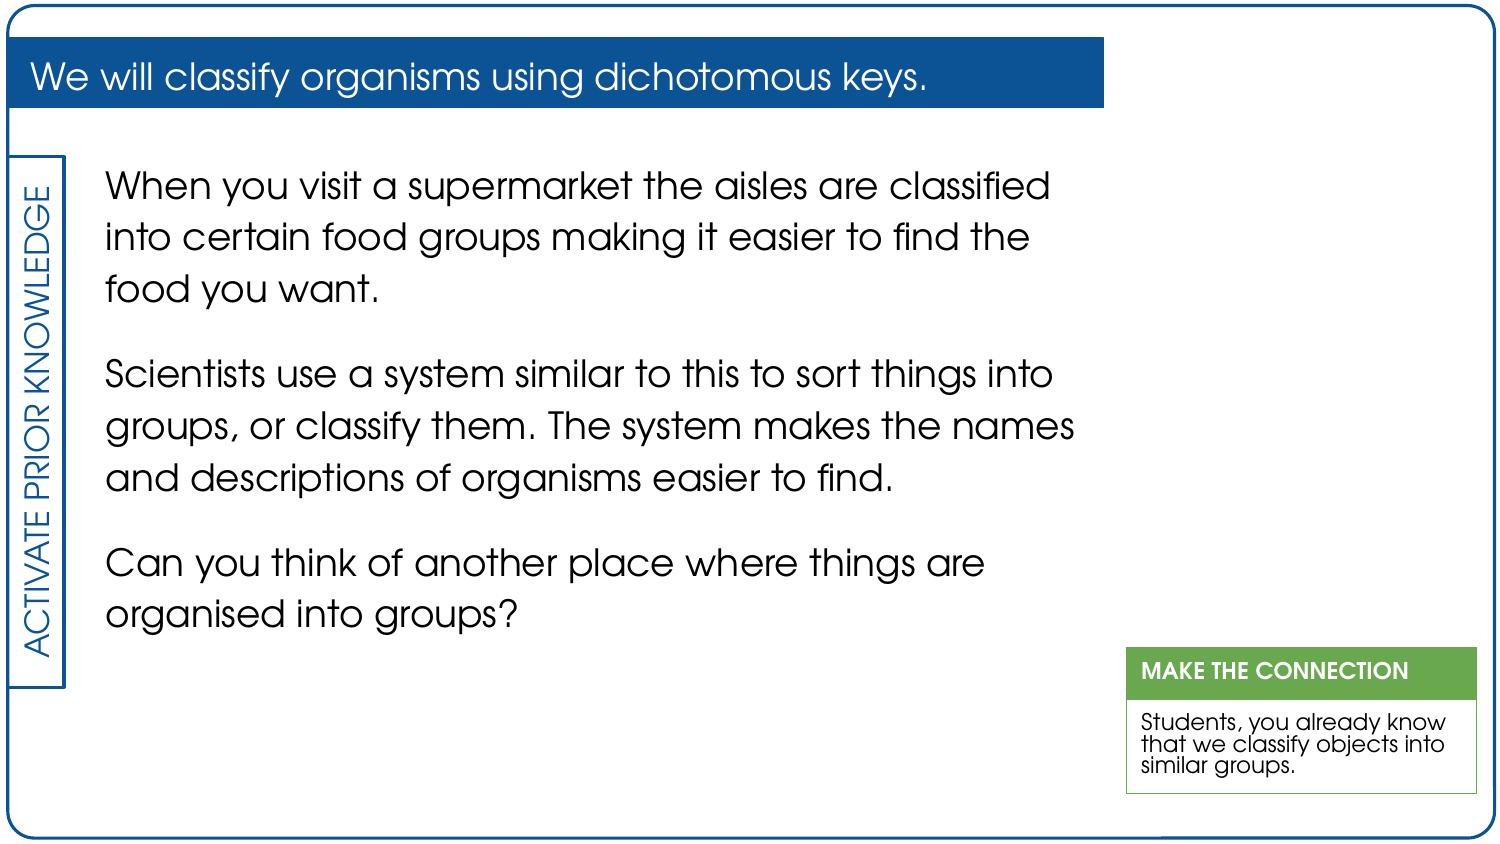

We will classify organisms using dichotomous keys.
When you visit a supermarket the aisles are classified into certain food groups making it easier to find the food you want.
Scientists use a system similar to this to sort things into groups, or classify them. The system makes the names and descriptions of organisms easier to find.
Can you think of another place where things are organised into groups?
| MAKE THE CONNECTION |
| --- |
| Students, you already know that we classify objects into similar groups. |